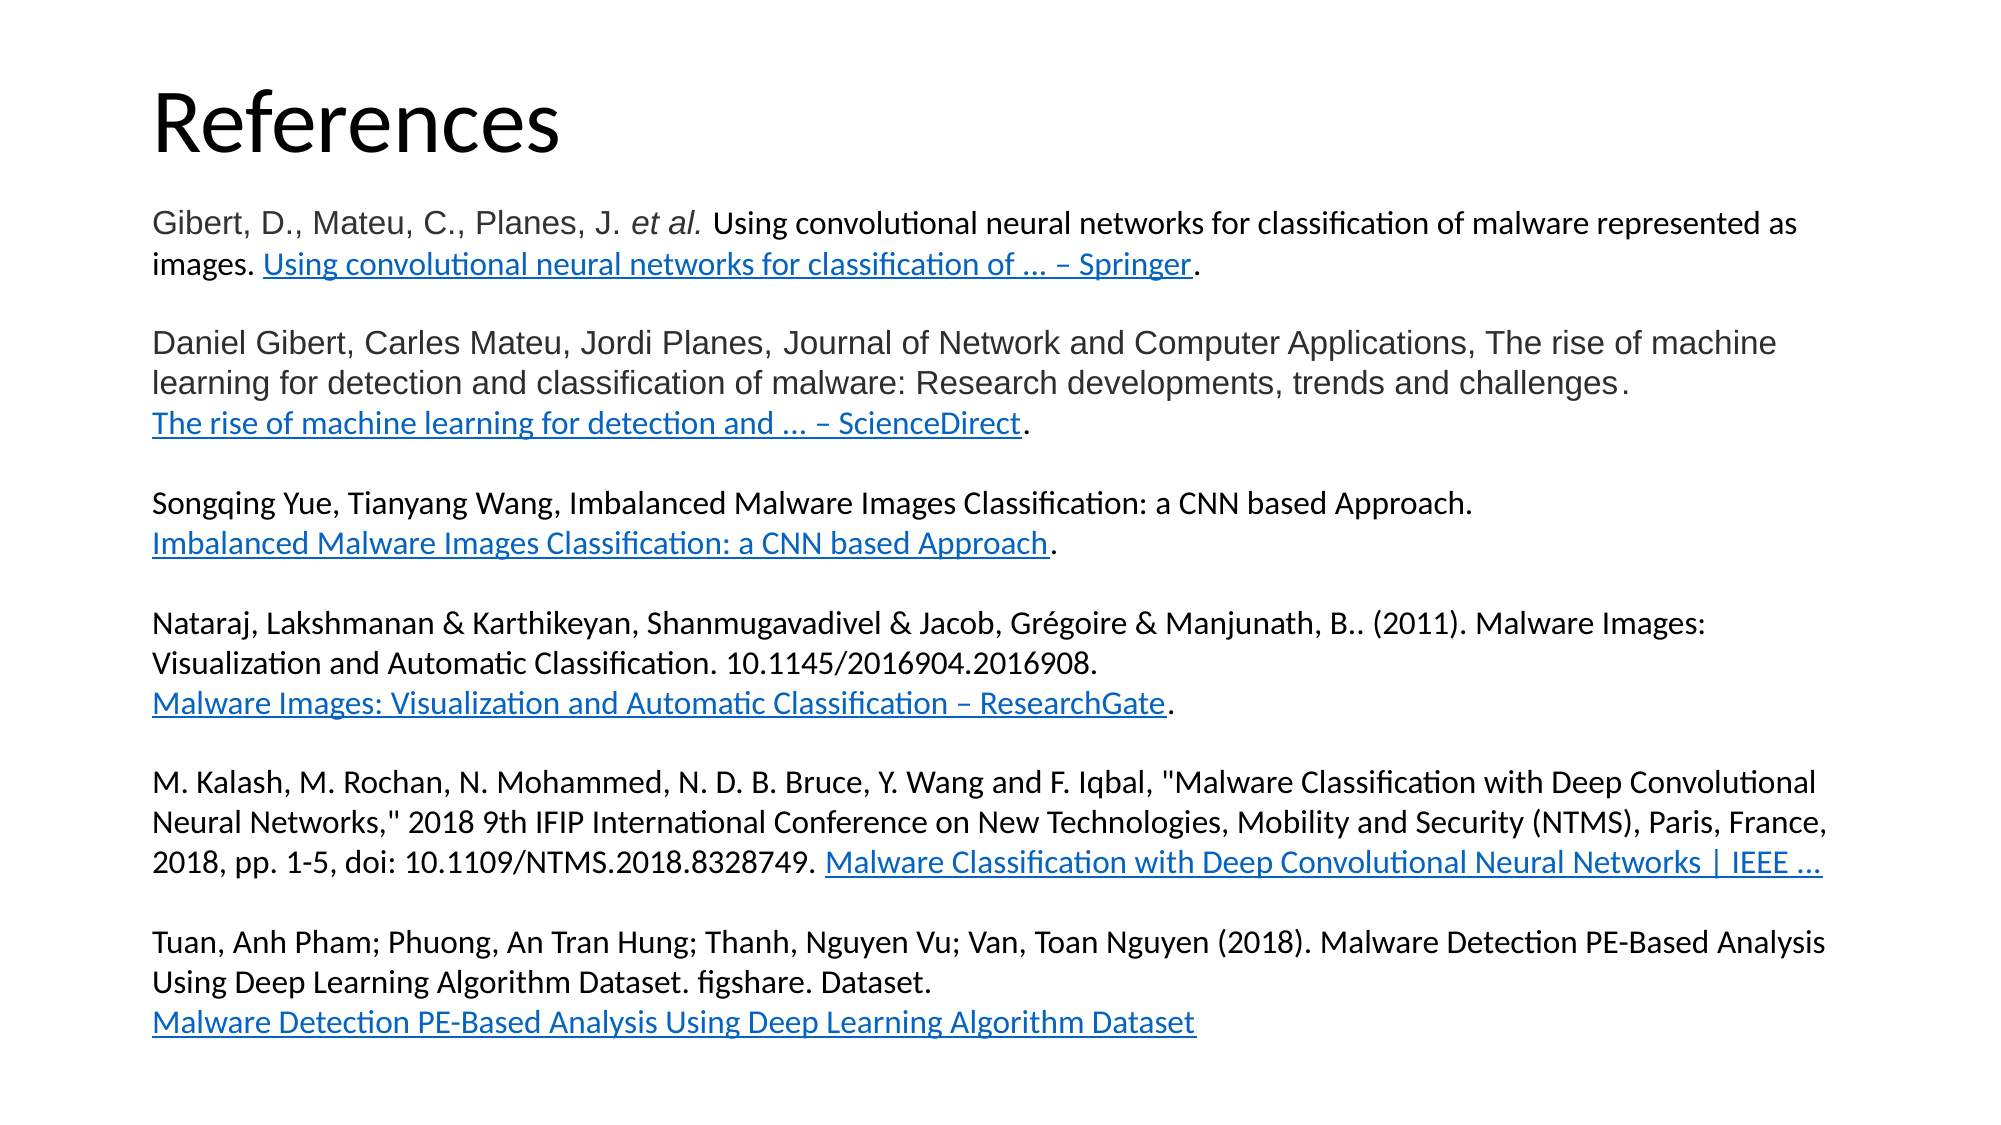

# References
Gibert, D., Mateu, C., Planes, J. et al. Using convolutional neural networks for classification of malware represented as images. Using convolutional neural networks for classification of ... – Springer.

Daniel Gibert, Carles Mateu, Jordi Planes, Journal of Network and Computer Applications, The rise of machine learning for detection and classification of malware: Research developments, trends and challenges. The rise of machine learning for detection and ... – ScienceDirect.

Songqing Yue, Tianyang Wang, Imbalanced Malware Images Classification: a CNN based Approach. Imbalanced Malware Images Classification: a CNN based Approach.

Nataraj, Lakshmanan & Karthikeyan, Shanmugavadivel & Jacob, Grégoire & Manjunath, B.. (2011). Malware Images: Visualization and Automatic Classification. 10.1145/2016904.2016908. Malware Images: Visualization and Automatic Classification – ResearchGate.

M. Kalash, M. Rochan, N. Mohammed, N. D. B. Bruce, Y. Wang and F. Iqbal, "Malware Classification with Deep Convolutional Neural Networks," 2018 9th IFIP International Conference on New Technologies, Mobility and Security (NTMS), Paris, France, 2018, pp. 1-5, doi: 10.1109/NTMS.2018.8328749. Malware Classification with Deep Convolutional Neural Networks | IEEE ...

Tuan, Anh Pham; Phuong, An Tran Hung; Thanh, Nguyen Vu; Van, Toan Nguyen (2018). Malware Detection PE-Based Analysis Using Deep Learning Algorithm Dataset. figshare. Dataset. Malware Detection PE-Based Analysis Using Deep Learning Algorithm Dataset